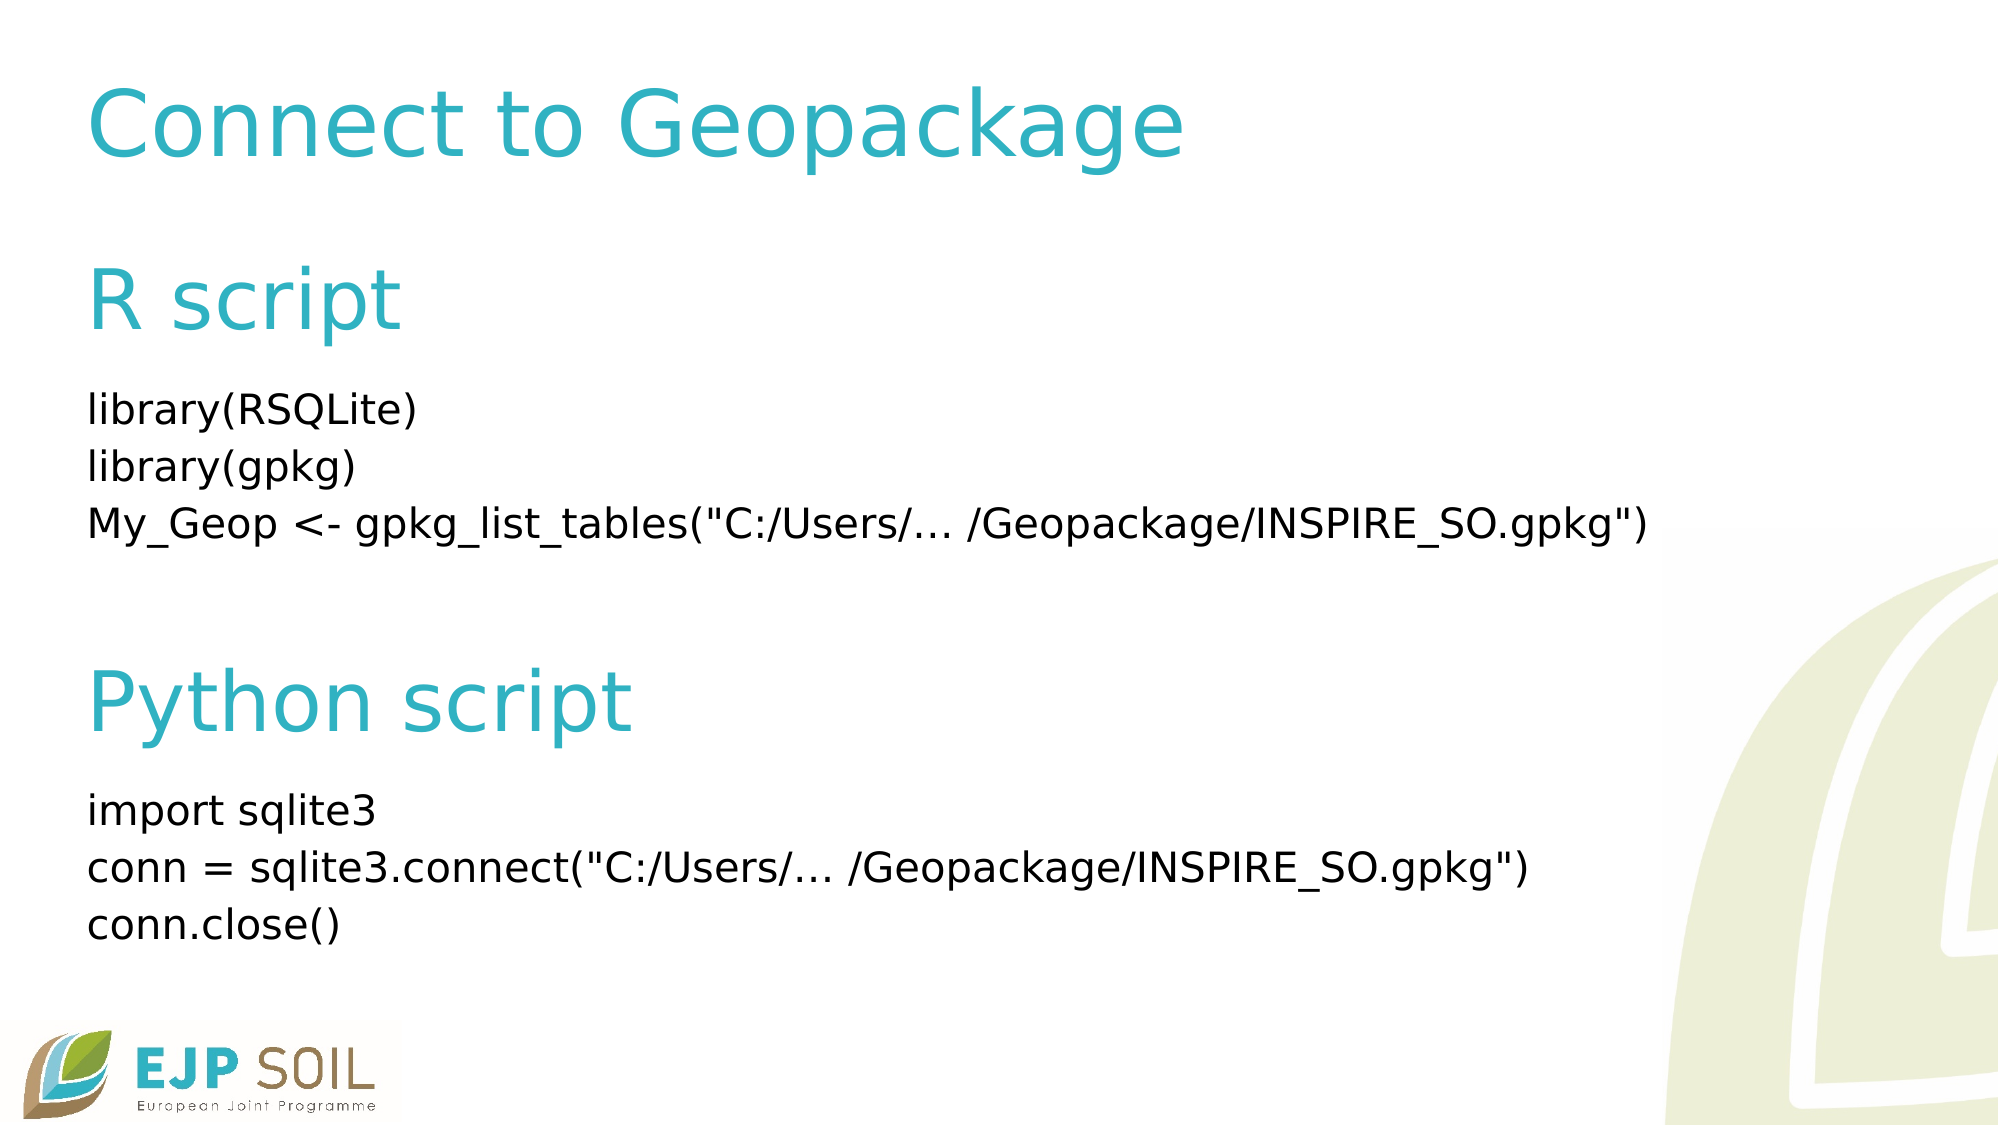

# Connect to Geopackage R script   library(RSQLite)  library(gpkg)  My_Geop <- gpkg_list_tables("C:/Users/… /Geopackage/INSPIRE_SO.gpkg")    Python script import sqlite3  conn = sqlite3.connect("C:/Users/… /Geopackage/INSPIRE_SO.gpkg")  conn.close()